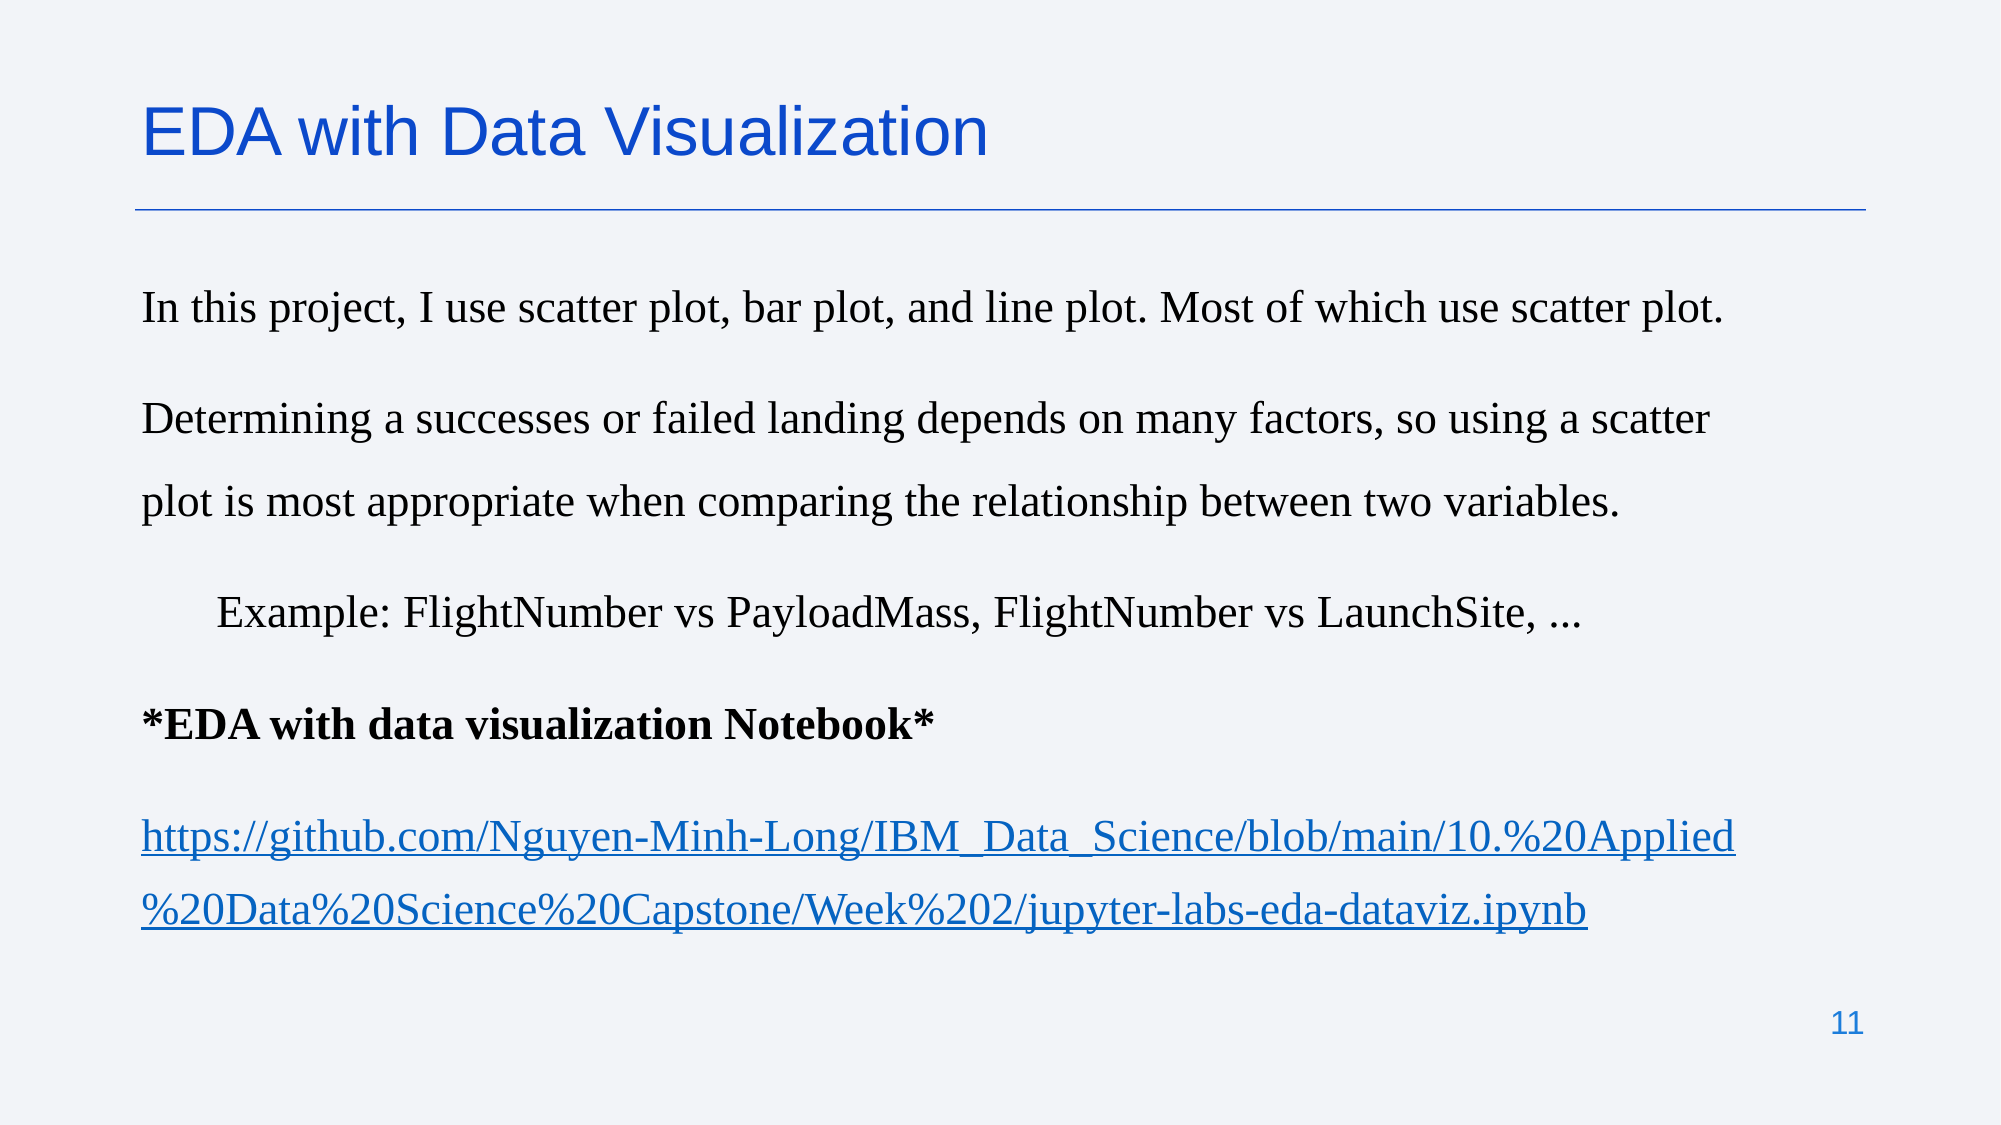

EDA with Data Visualization
In this project, I use scatter plot, bar plot, and line plot. Most of which use scatter plot.
Determining a successes or failed landing depends on many factors, so using a scatter plot is most appropriate when comparing the relationship between two variables.
Example: FlightNumber vs PayloadMass, FlightNumber vs LaunchSite, ...
*EDA with data visualization Notebook*
https://github.com/Nguyen-Minh-Long/IBM_Data_Science/blob/main/10.%20Applied%20Data%20Science%20Capstone/Week%202/jupyter-labs-eda-dataviz.ipynb

11